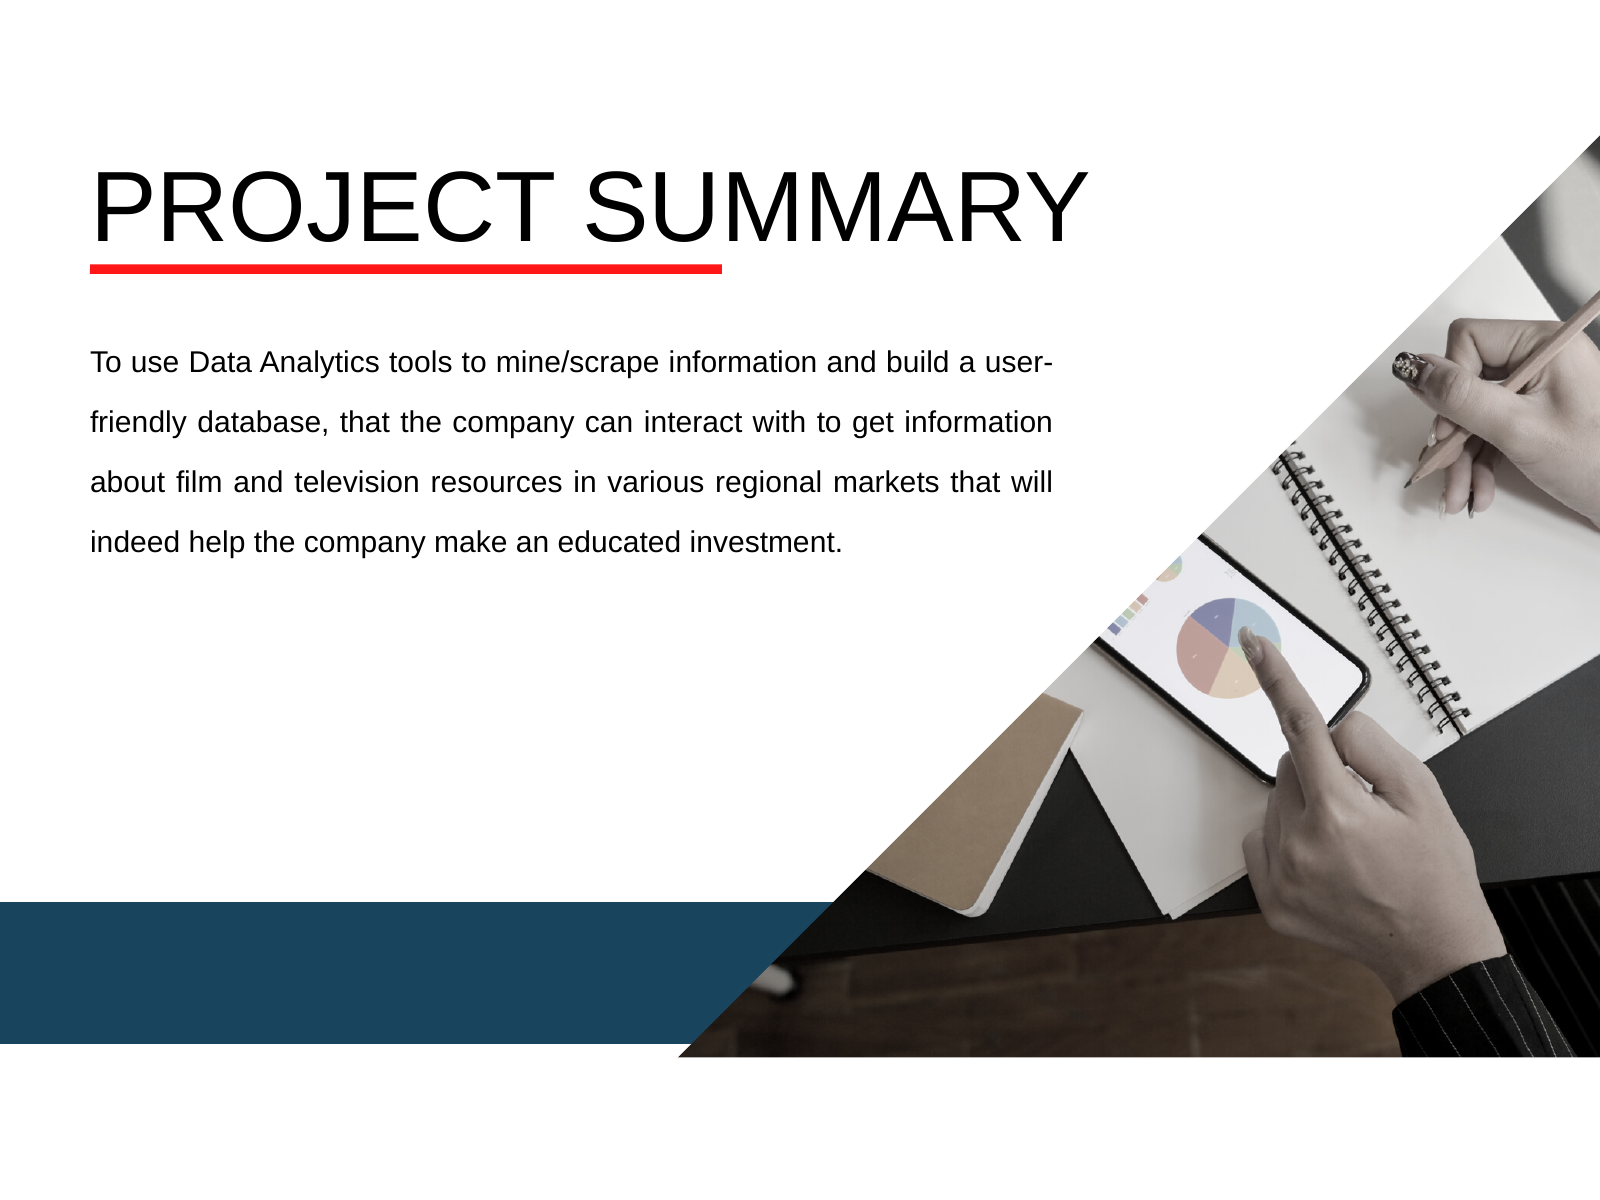

PROJECT SUMMARY

To use Data Analytics tools to mine/scrape information and build a user-friendly database, that the company can interact with to get information about film and television resources in various regional markets that will indeed help the company make an educated investment.